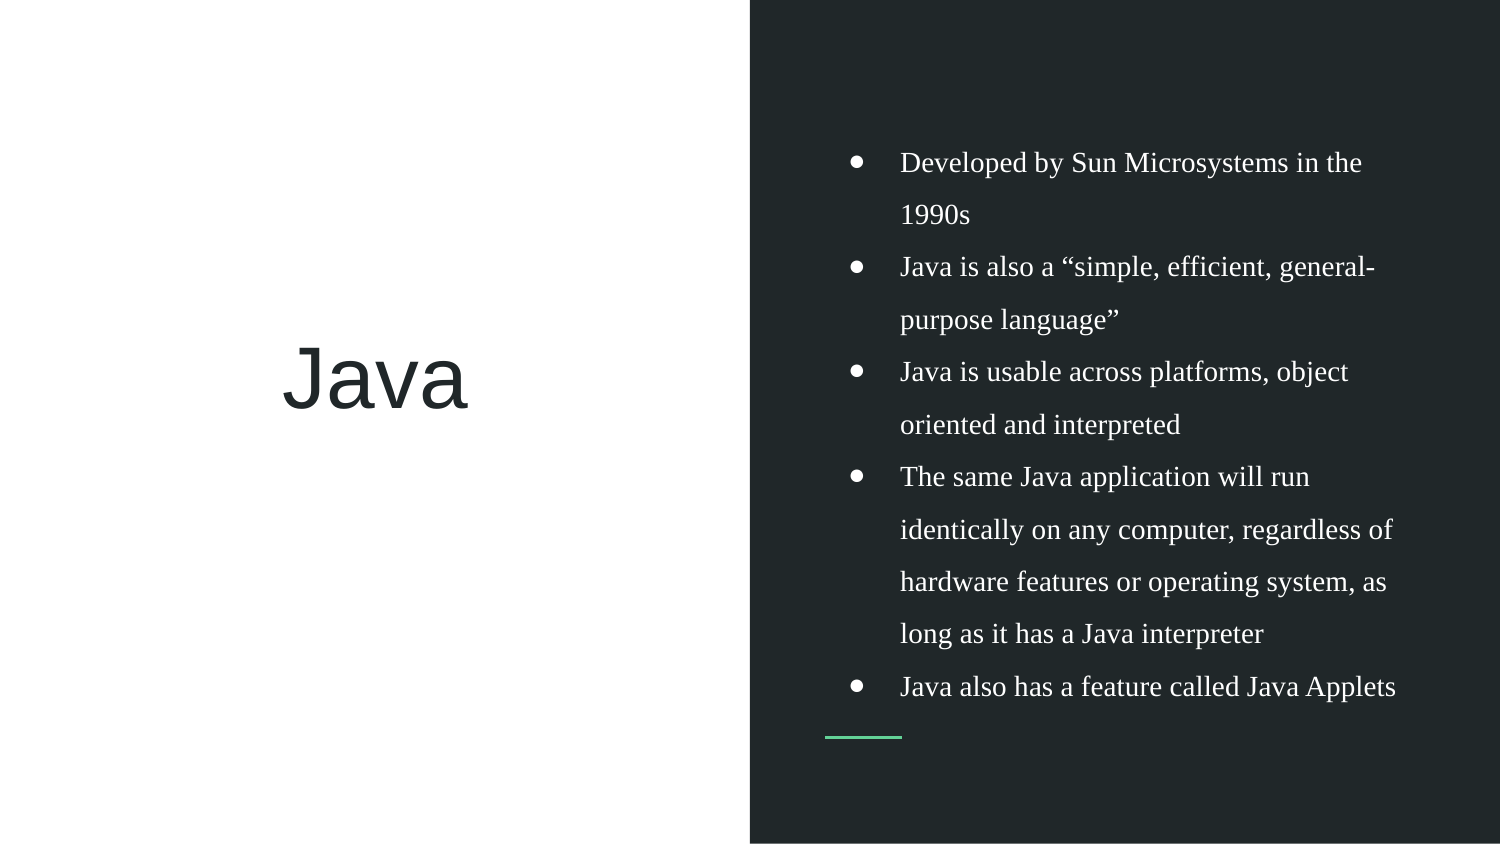

Developed by Sun Microsystems in the 1990s
Java is also a “simple, efficient, general-purpose language”
Java is usable across platforms, object oriented and interpreted
The same Java application will run identically on any computer, regardless of hardware features or operating system, as long as it has a Java interpreter
Java also has a feature called Java Applets
# Java